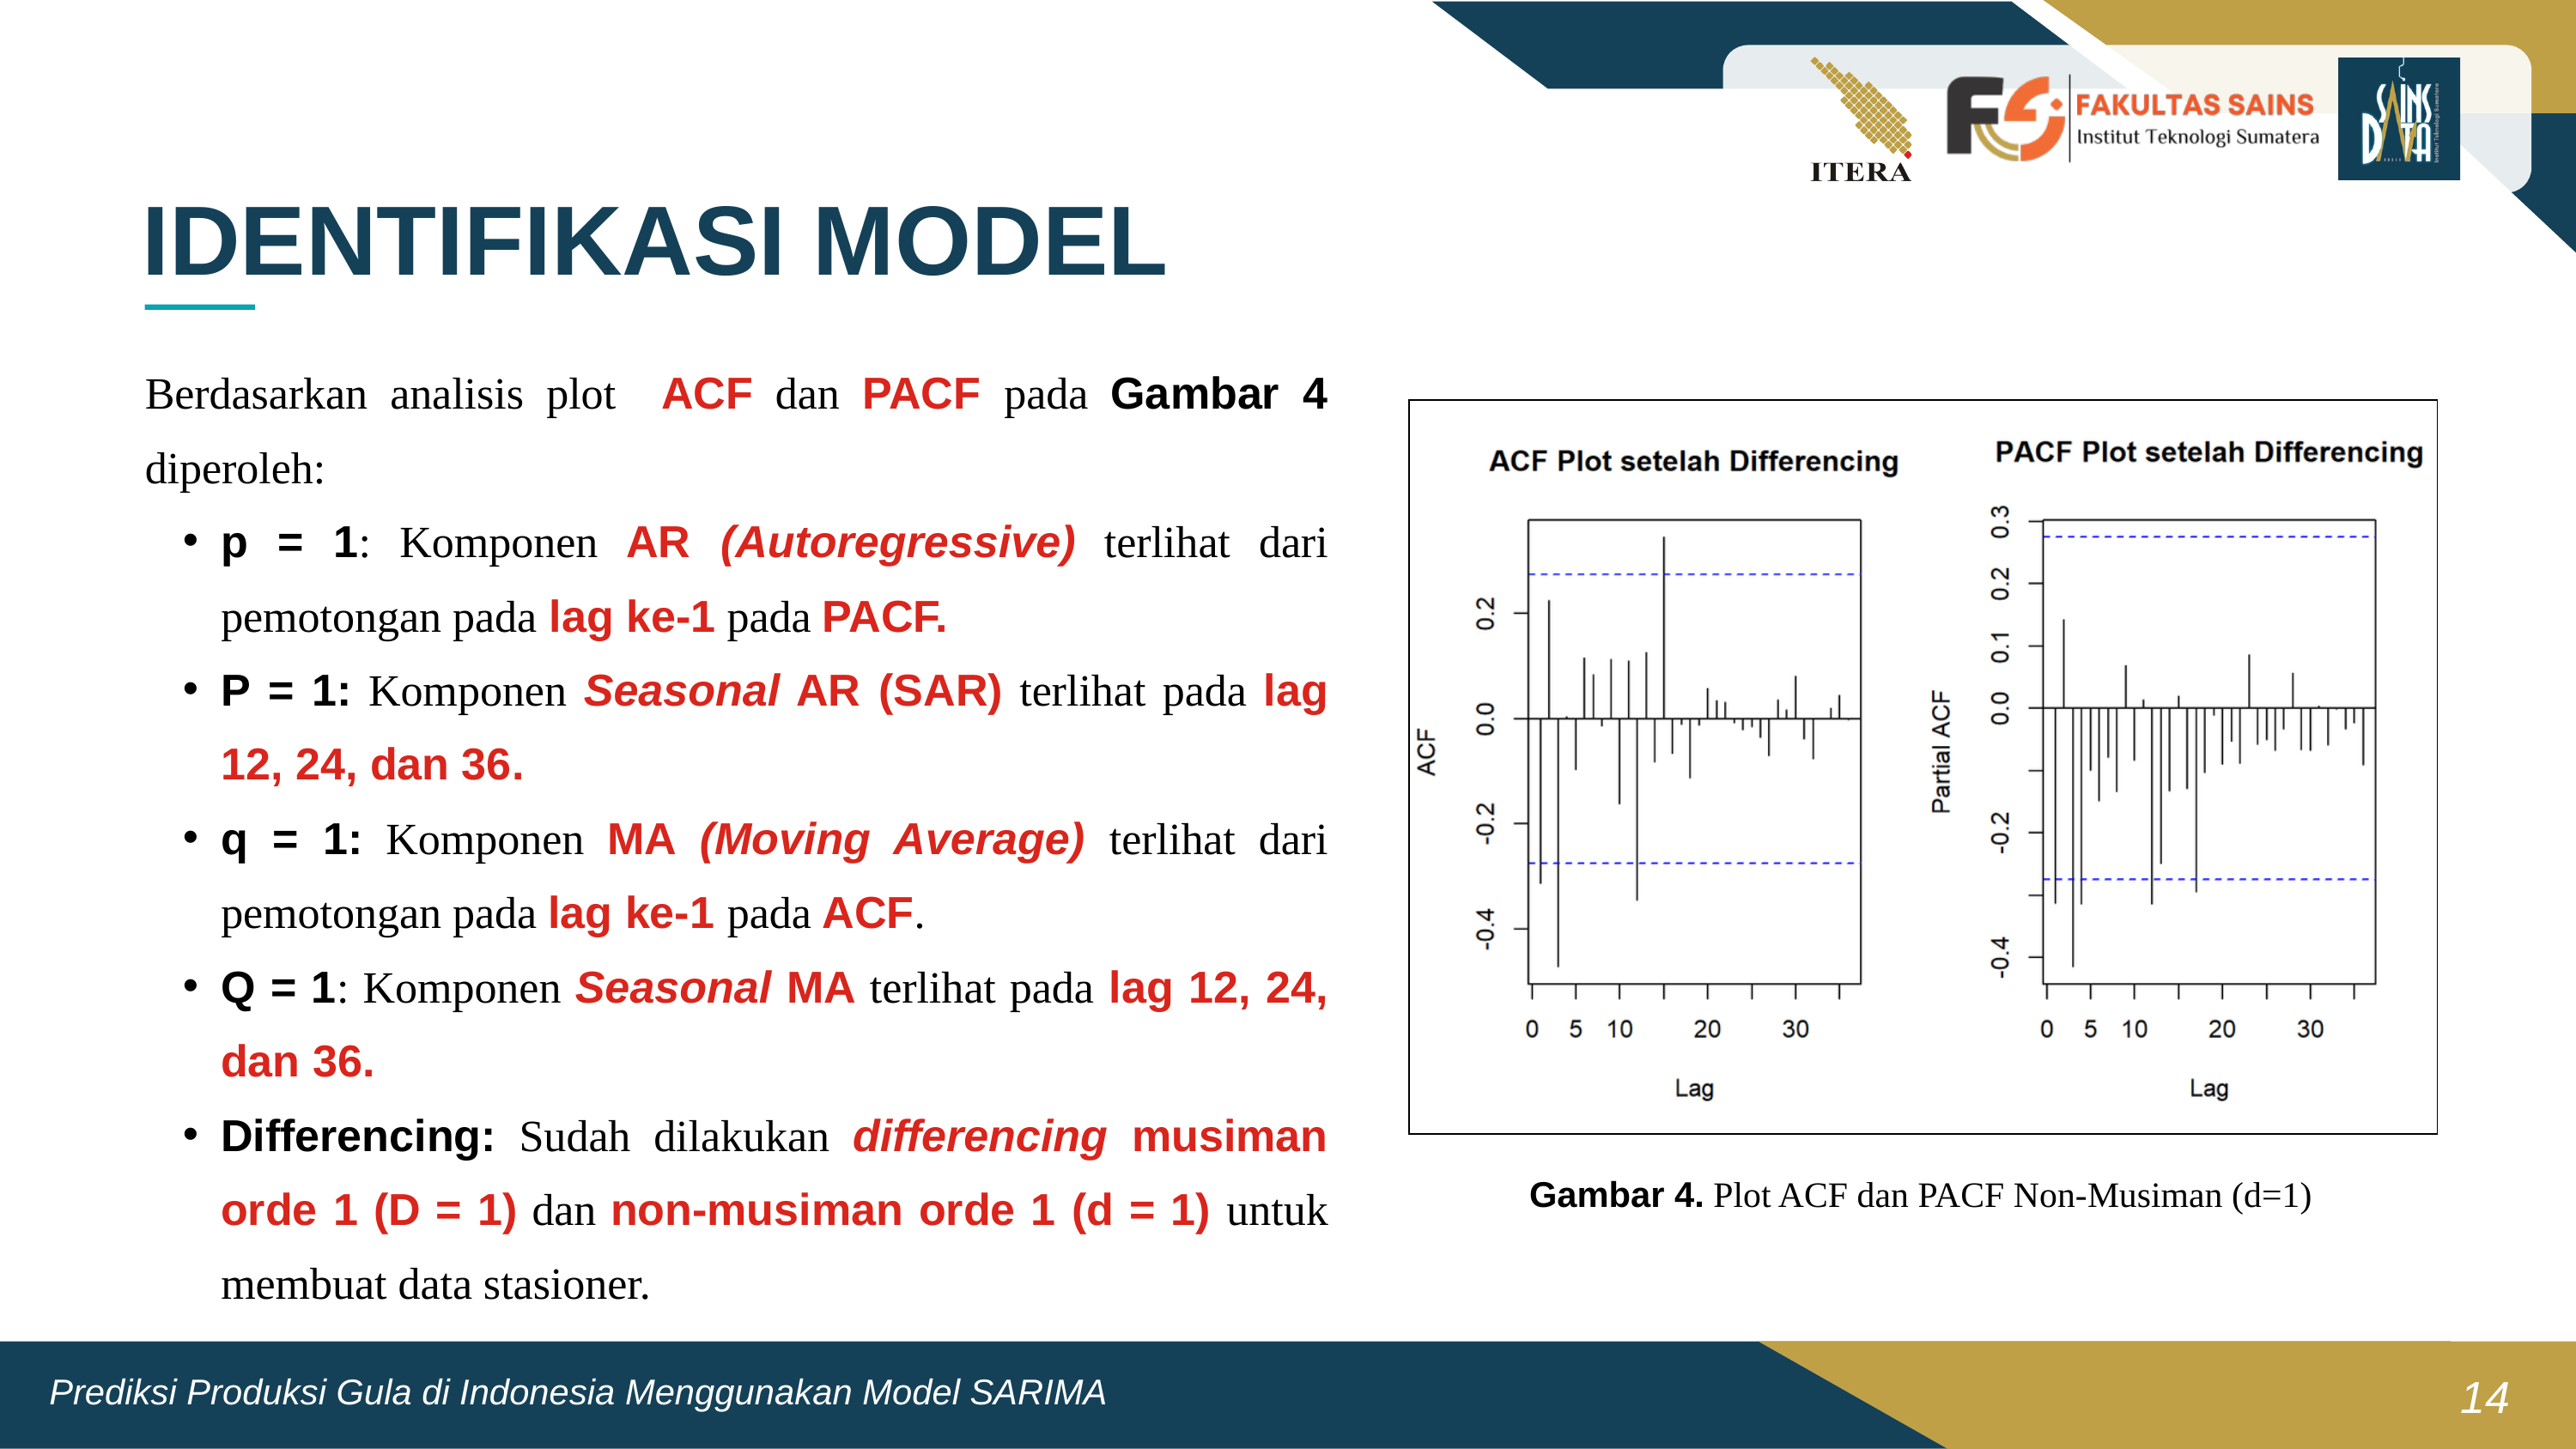

IDENTIFIKASI MODEL

Berdasarkan analisis plot  ACF dan PACF pada Gambar 4 diperoleh:
p = 1: Komponen AR (Autoregressive) terlihat dari pemotongan pada lag ke-1 pada PACF.
P = 1: Komponen Seasonal AR (SAR) terlihat pada lag 12, 24, dan 36.
q = 1: Komponen MA (Moving Average) terlihat dari pemotongan pada lag ke-1 pada ACF.
Q = 1: Komponen Seasonal MA terlihat pada lag 12, 24, dan 36.
Differencing: Sudah dilakukan differencing musiman orde 1 (D = 1) dan non-musiman orde 1 (d = 1) untuk membuat data stasioner.

Gambar 4. Plot ACF dan PACF Non-Musiman (d=1)

14

Prediksi Produksi Gula di Indonesia Menggunakan Model SARIMA